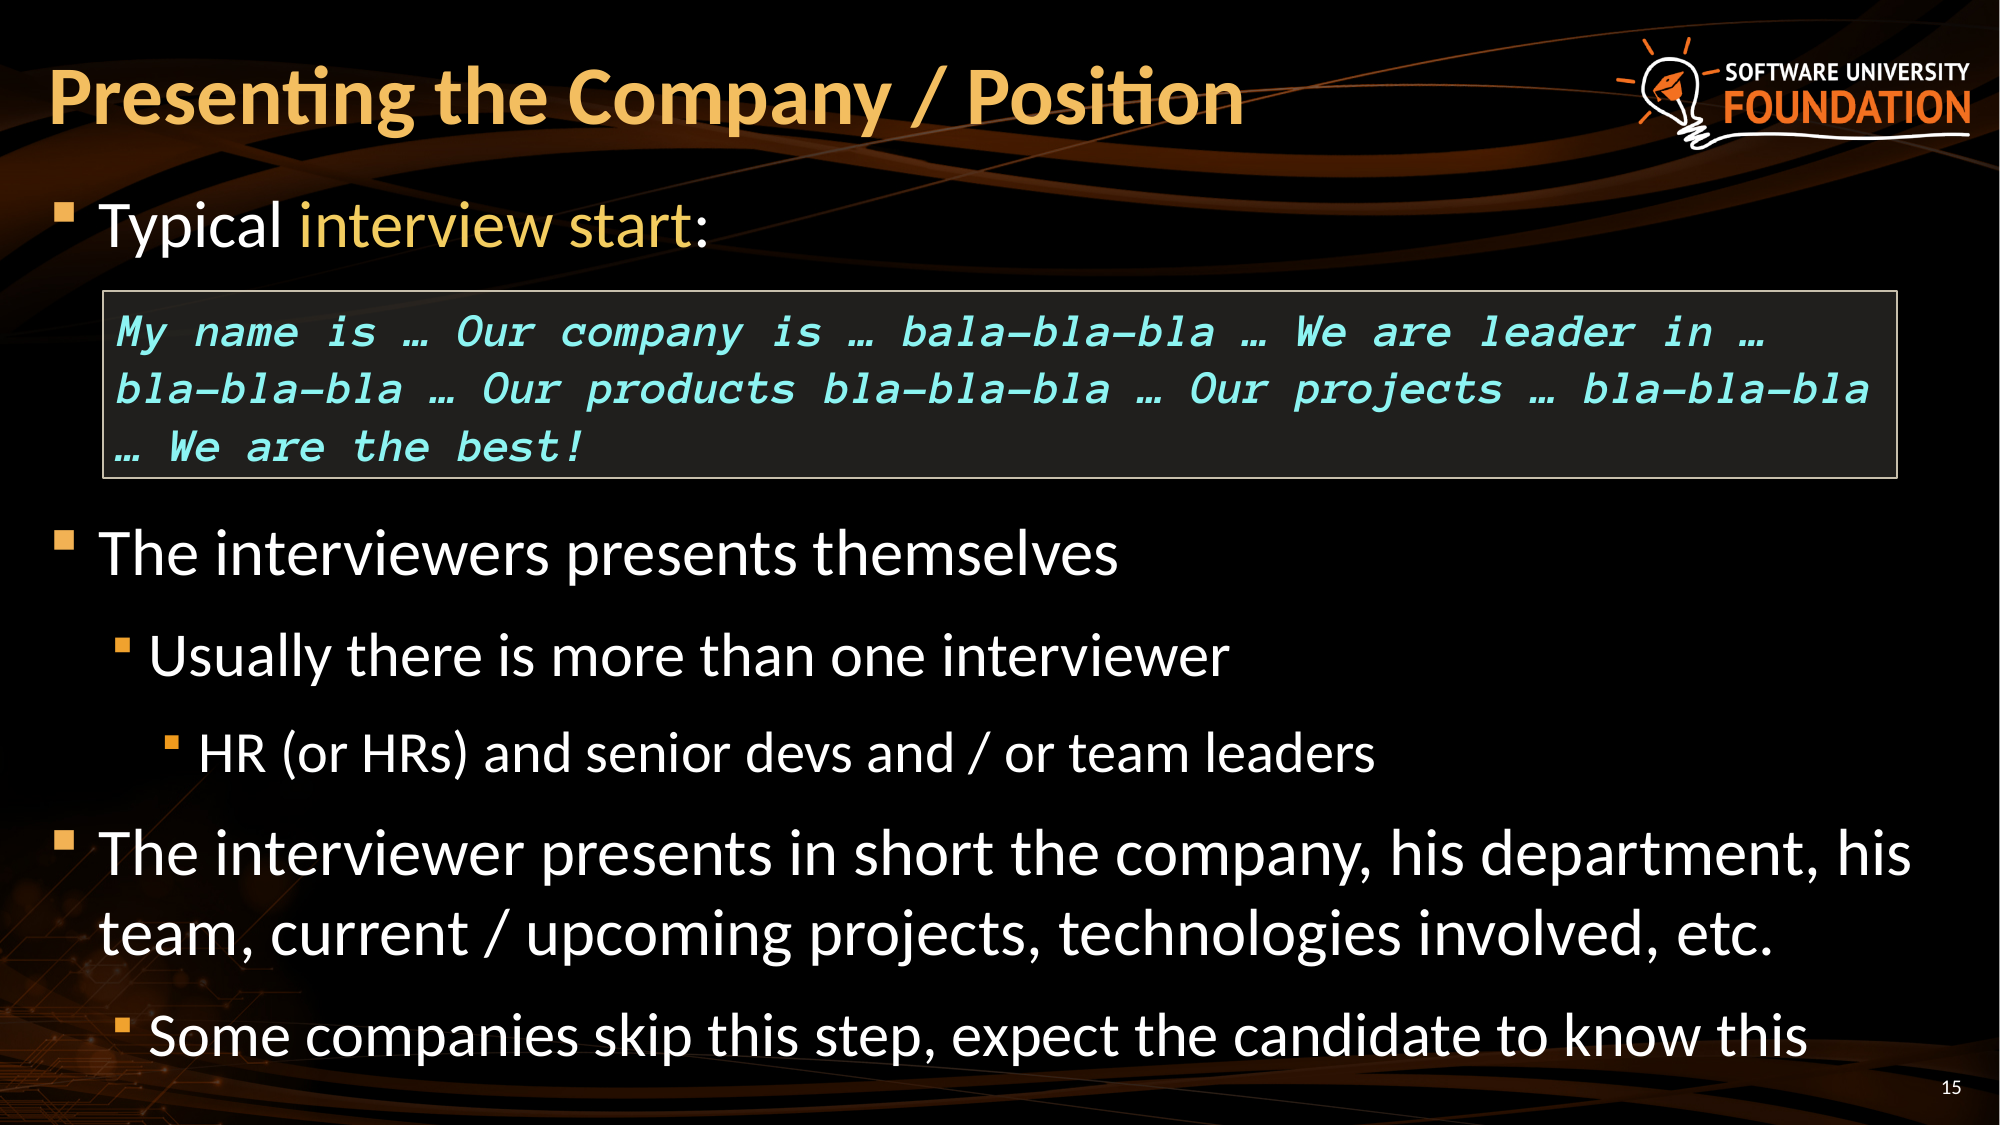

# Presenting the Company / Position
Typical interview start:

The interviewers presents themselves
Usually there is more than one interviewer
HR (or HRs) and senior devs and / or team leaders
The interviewer presents in short the company, his department, his team, current / upcoming projects, technologies involved, etc.
Some companies skip this step, expect the candidate to know this
My name is … Our company is … bala-bla-bla … We are leader in … bla-bla-bla … Our products bla-bla-bla … Our projects … bla-bla-bla … We are the best!
15